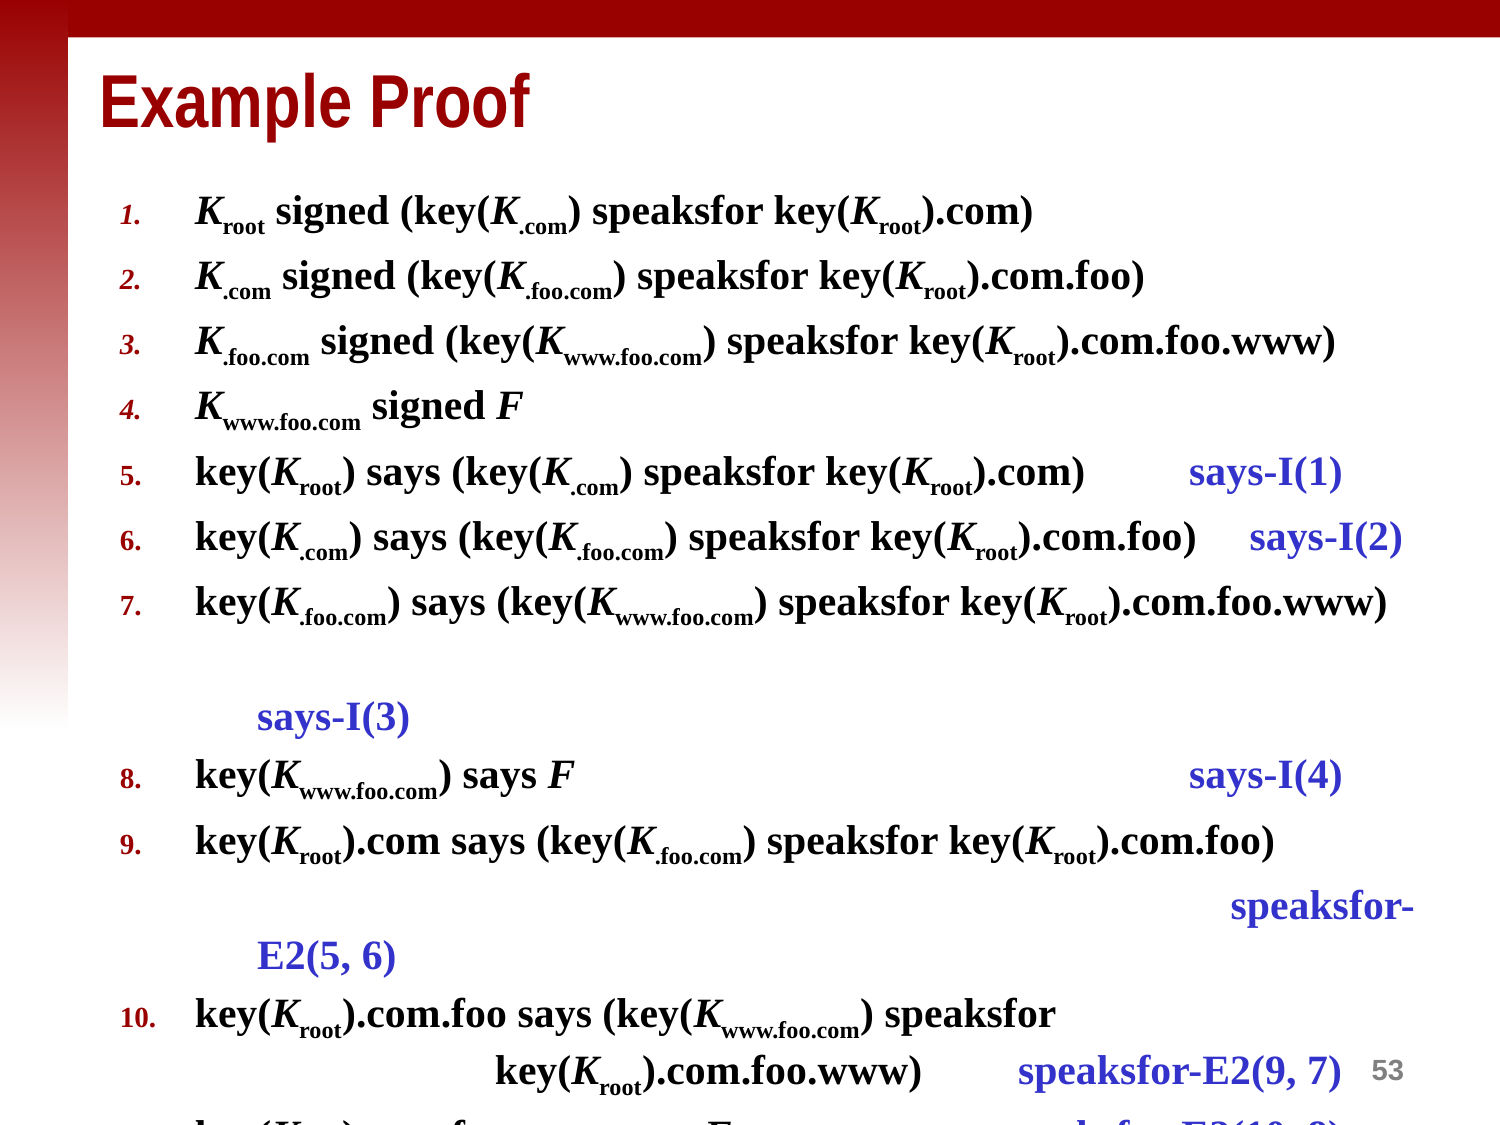

# Example Proof
Kroot signed (key(K.com) speaksfor key(Kroot).com)
K.com signed (key(K.foo.com) speaksfor key(Kroot).com.foo)
K.foo.com signed (key(Kwww.foo.com) speaksfor key(Kroot).com.foo.www)
Kwww.foo.com signed F
key(Kroot) says (key(K.com) speaksfor key(Kroot).com)	         says-I(1)
key(K.com) says (key(K.foo.com) speaksfor key(Kroot).com.foo)     says-I(2)
key(K.foo.com) says (key(Kwww.foo.com) speaksfor key(Kroot).com.foo.www)
								         says-I(3)
key(Kwww.foo.com) says F				         says-I(4)
key(Kroot).com says (key(K.foo.com) speaksfor key(Kroot).com.foo)
							       speaksfor-E2(5, 6)
key(Kroot).com.foo says (key(Kwww.foo.com) speaksfor 					key(Kroot).com.foo.www)	       speaksfor-E2(9, 7)
key(Kroot).com.foo.www says F		     speaksfor-E2(10, 8)